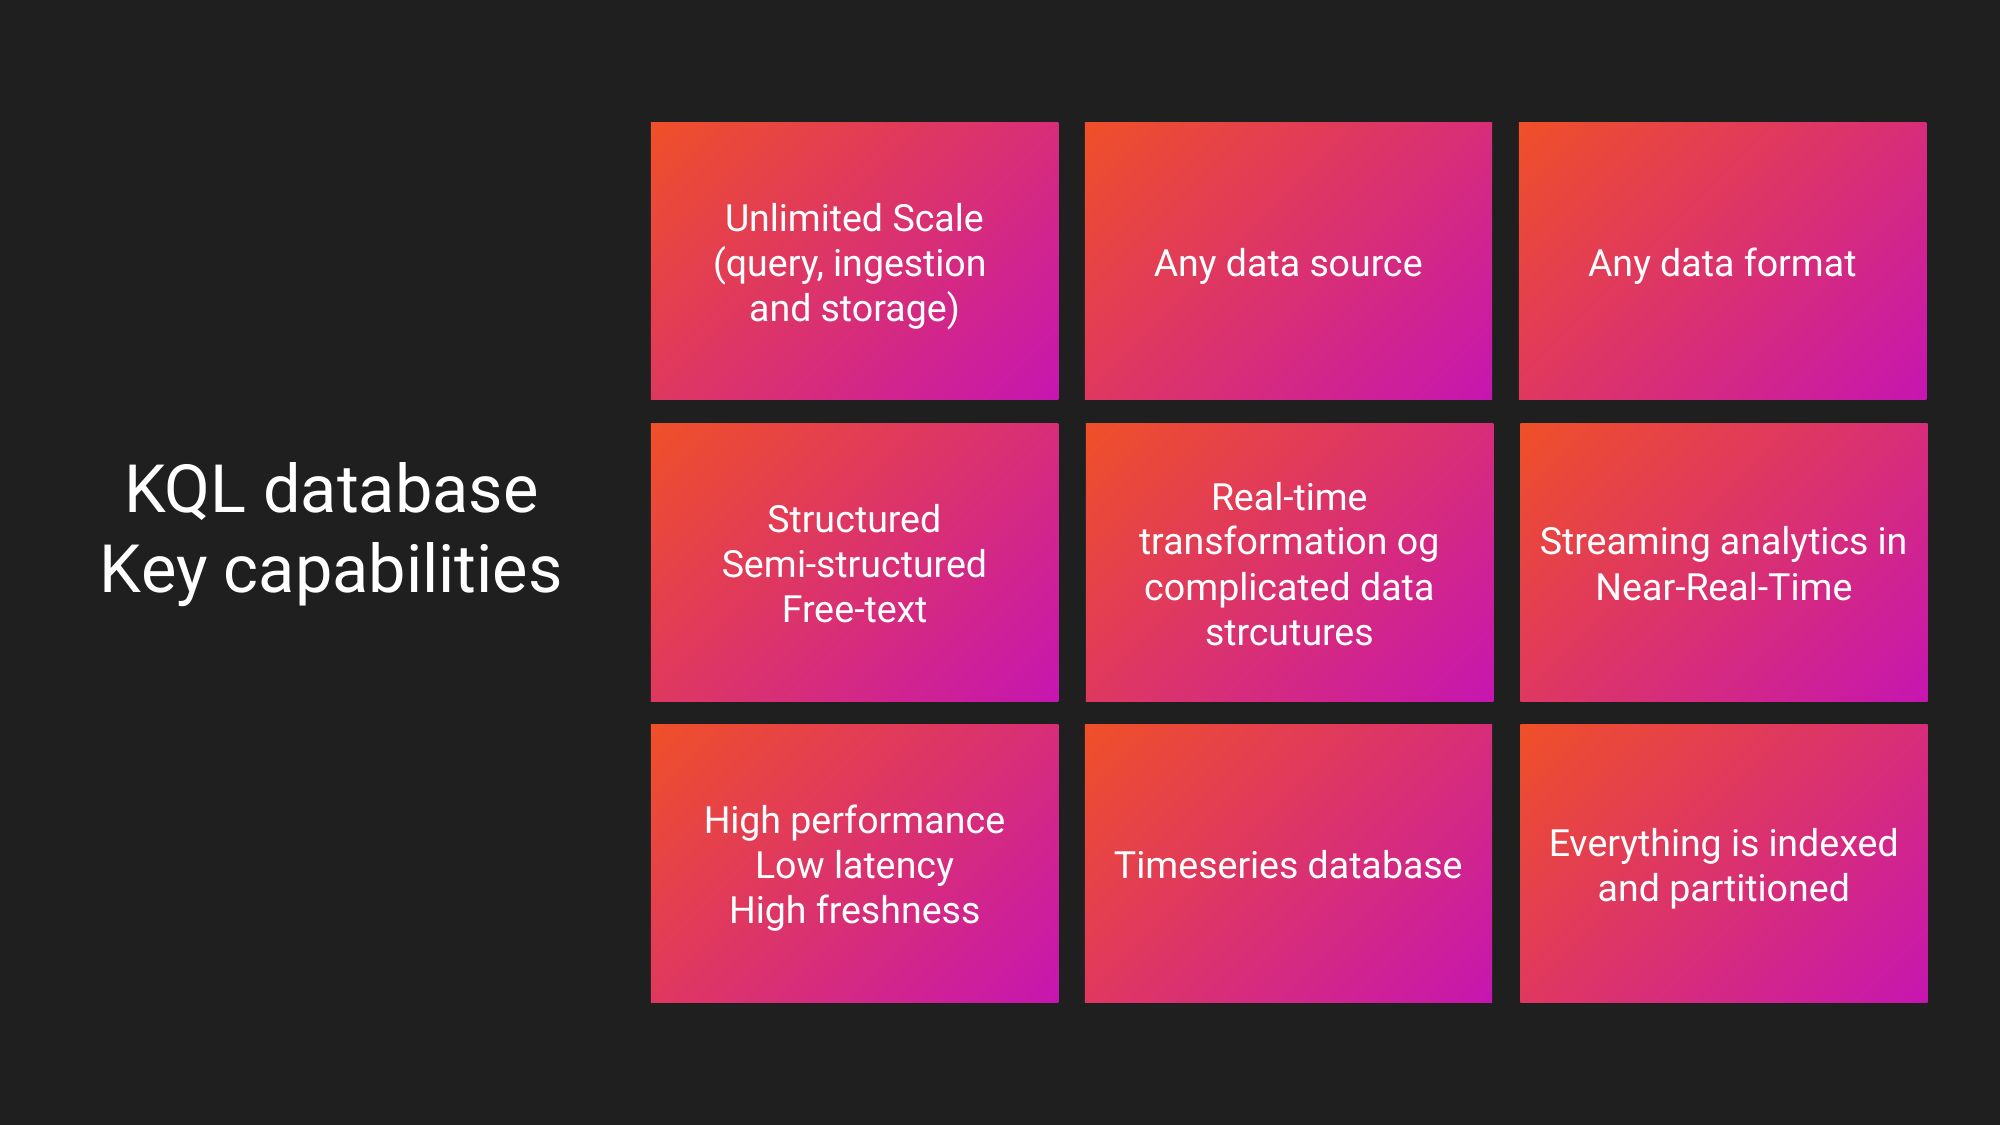

Unlimited Scale
(query, ingestion
and storage)
Any data source
Any data format
KQL database
Key capabilities
Structured
Semi-structured
Free-text
Real-time transformation og complicated data strcutures
Streaming analytics in Near-Real-Time
High performance
Low latency
High freshness
Timeseries database
Everything is indexed and partitioned